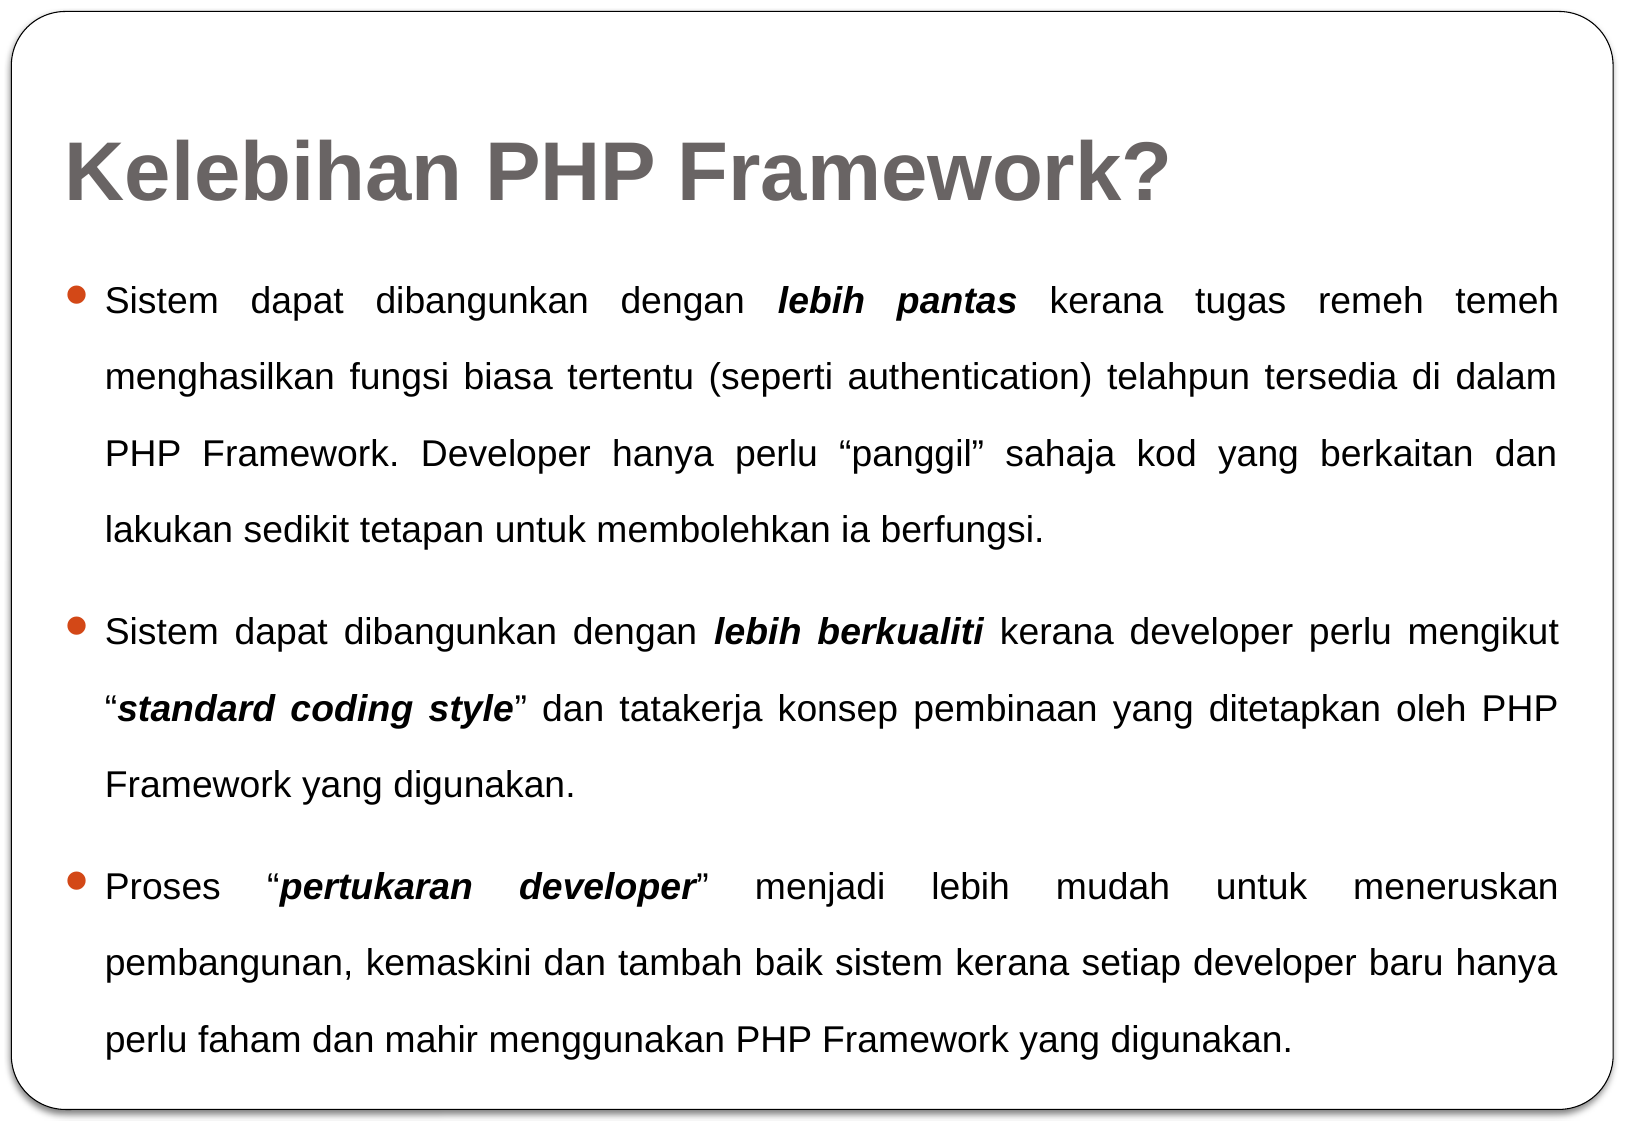

# Kelebihan PHP Framework?
Sistem dapat dibangunkan dengan lebih pantas kerana tugas remeh temeh menghasilkan fungsi biasa tertentu (seperti authentication) telahpun tersedia di dalam PHP Framework. Developer hanya perlu “panggil” sahaja kod yang berkaitan dan lakukan sedikit tetapan untuk membolehkan ia berfungsi.
Sistem dapat dibangunkan dengan lebih berkualiti kerana developer perlu mengikut “standard coding style” dan tatakerja konsep pembinaan yang ditetapkan oleh PHP Framework yang digunakan.
Proses “pertukaran developer” menjadi lebih mudah untuk meneruskan pembangunan, kemaskini dan tambah baik sistem kerana setiap developer baru hanya perlu faham dan mahir menggunakan PHP Framework yang digunakan.